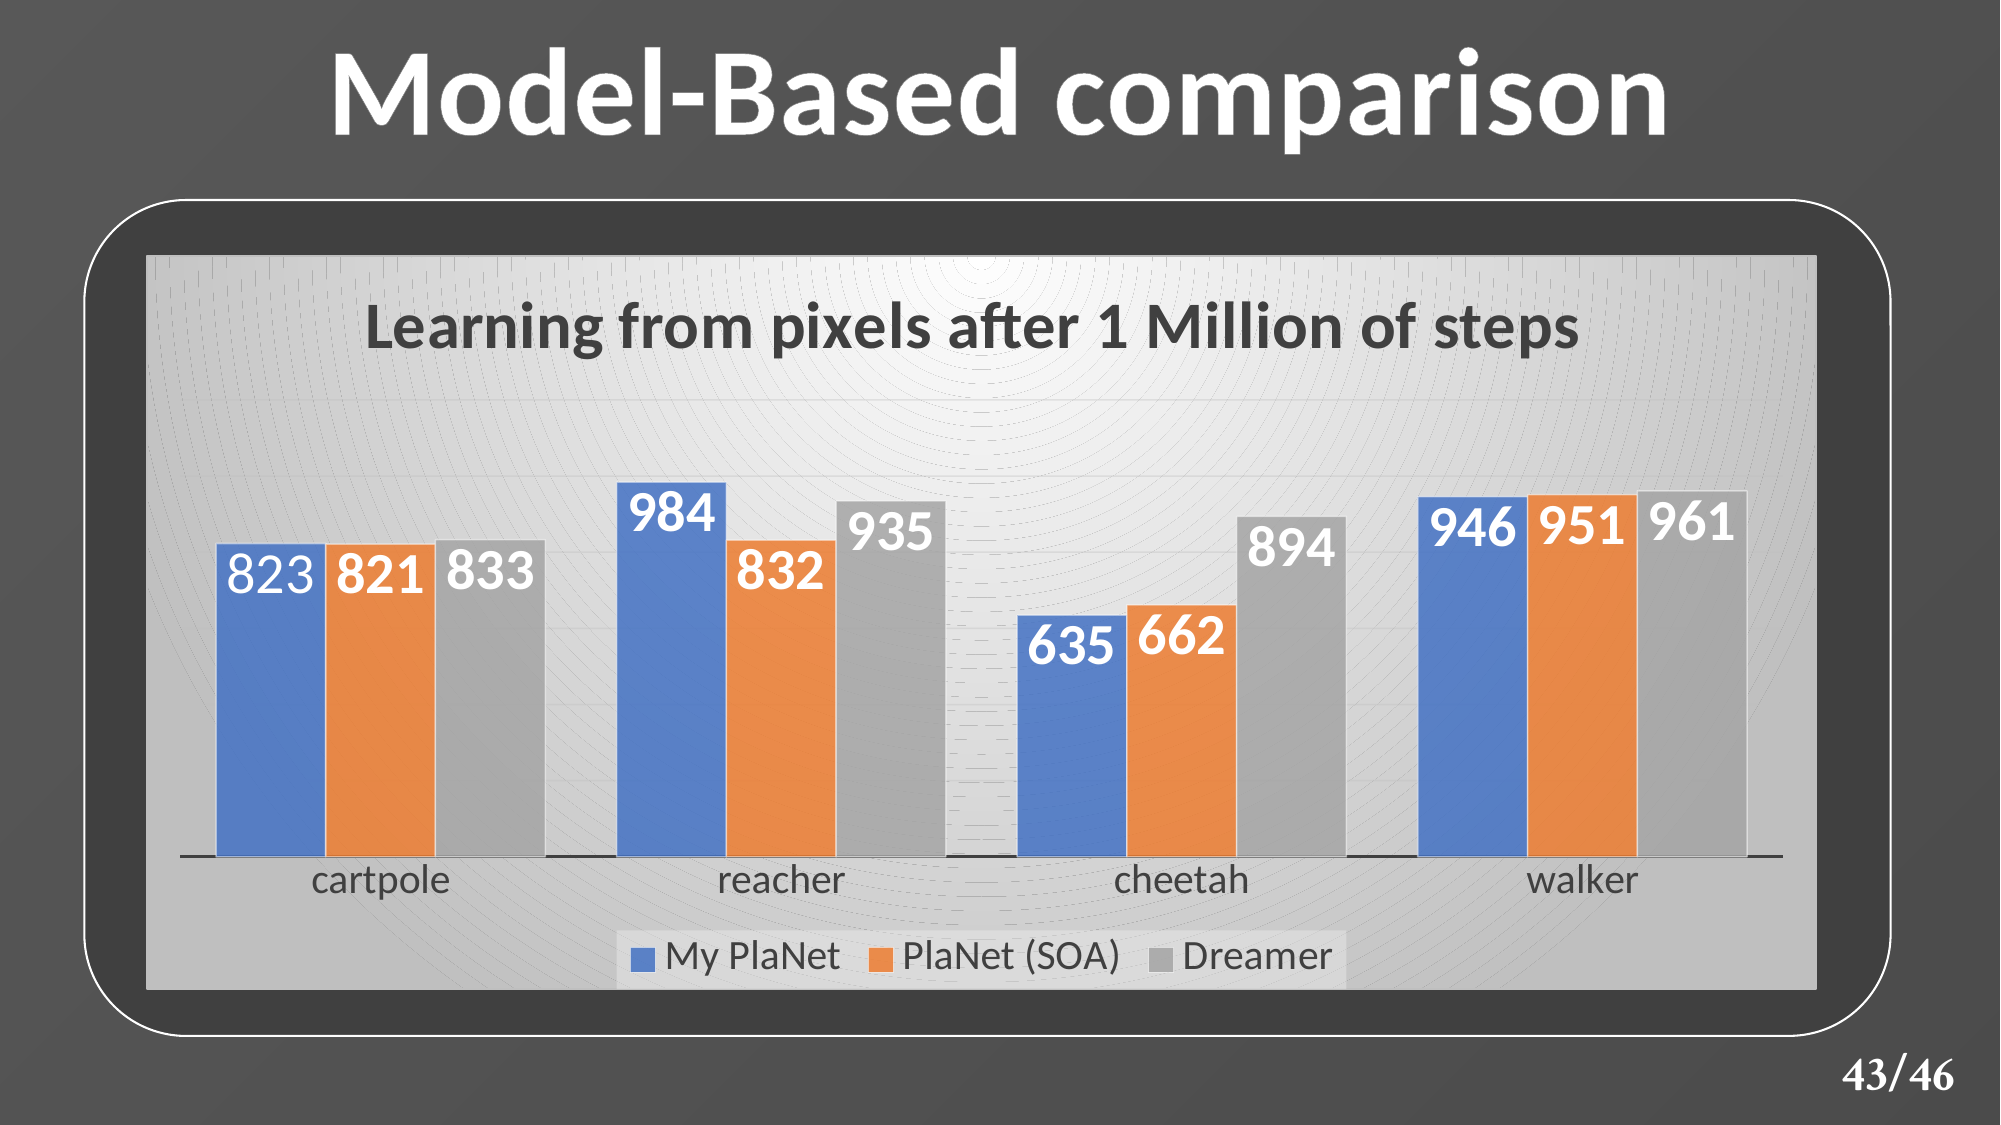

Model-Based comparison

### Chart: Learning from pixels after 1 Million of steps

| Category | My PlaNet | PlaNet (SOA) | Dreamer |
|---|---|---|---|
| cartpole | 823.0 | 821.0 | 833.0 |
| reacher | 984.0 | 832.0 | 935.0 |
| cheetah | 635.0 | 662.0 | 894.0 |
| walker | 946.0 | 951.0 | 961.0 |
43/46